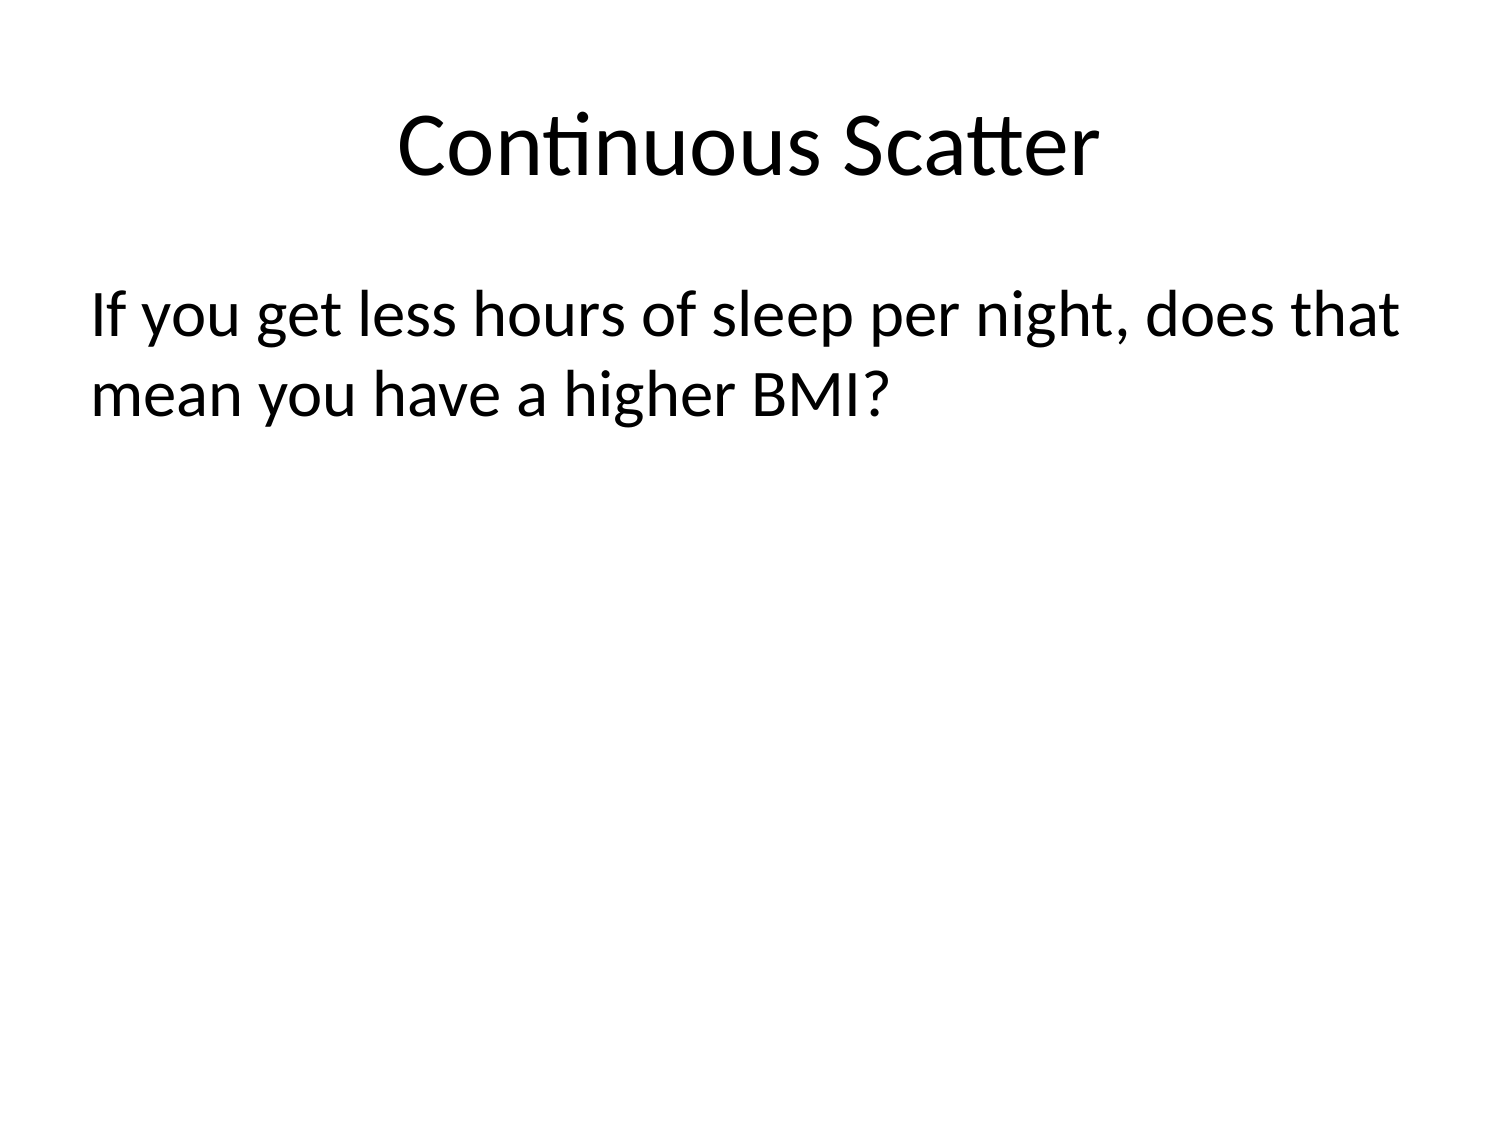

# Continuous Scatter
If you get less hours of sleep per night, does that mean you have a higher BMI?